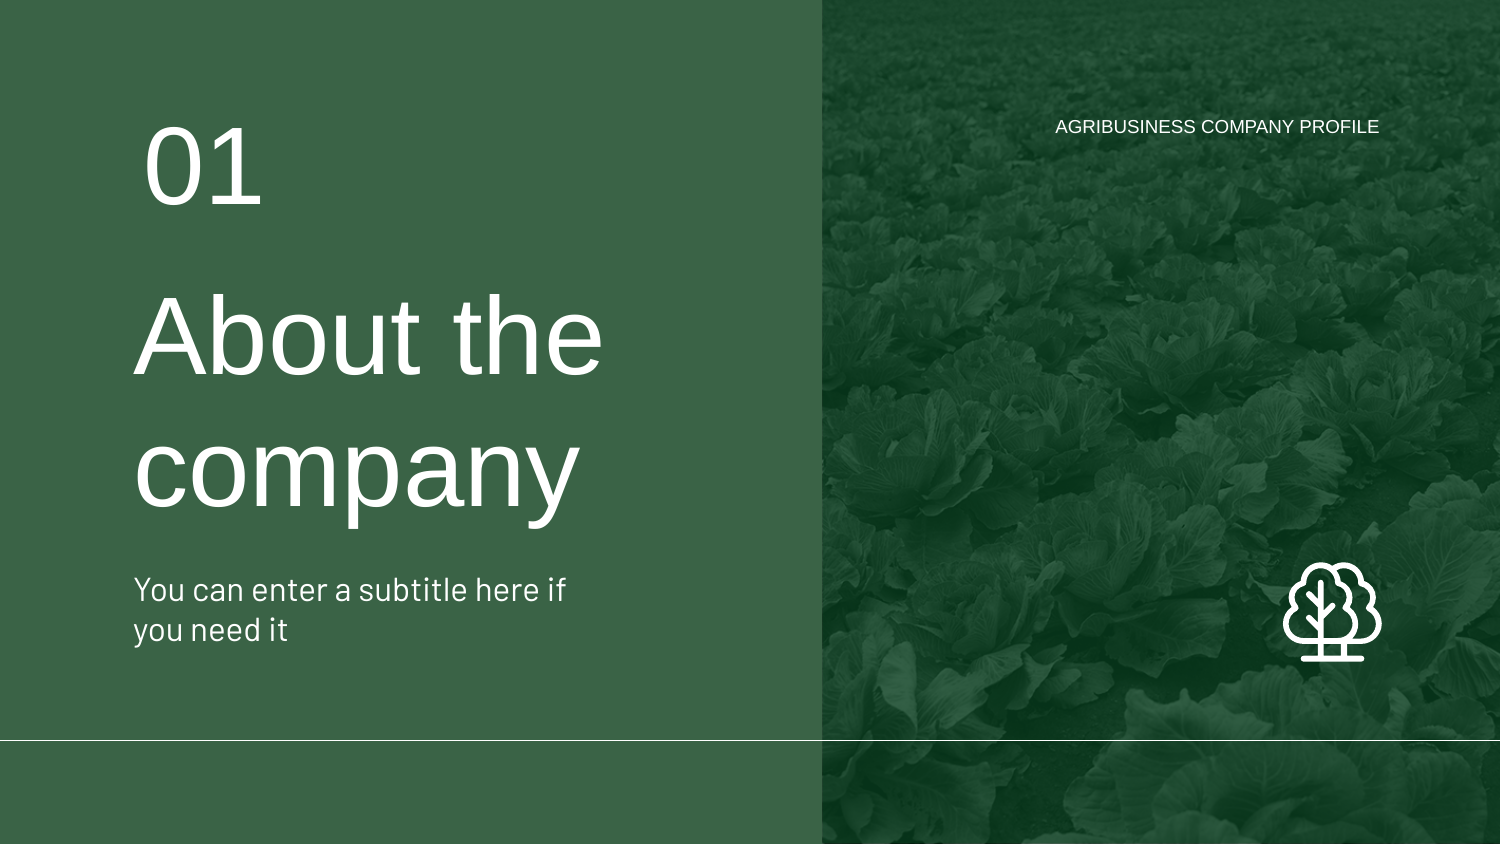

01
AGRIBUSINESS COMPANY PROFILE
# About the company
You can enter a subtitle here if you need it